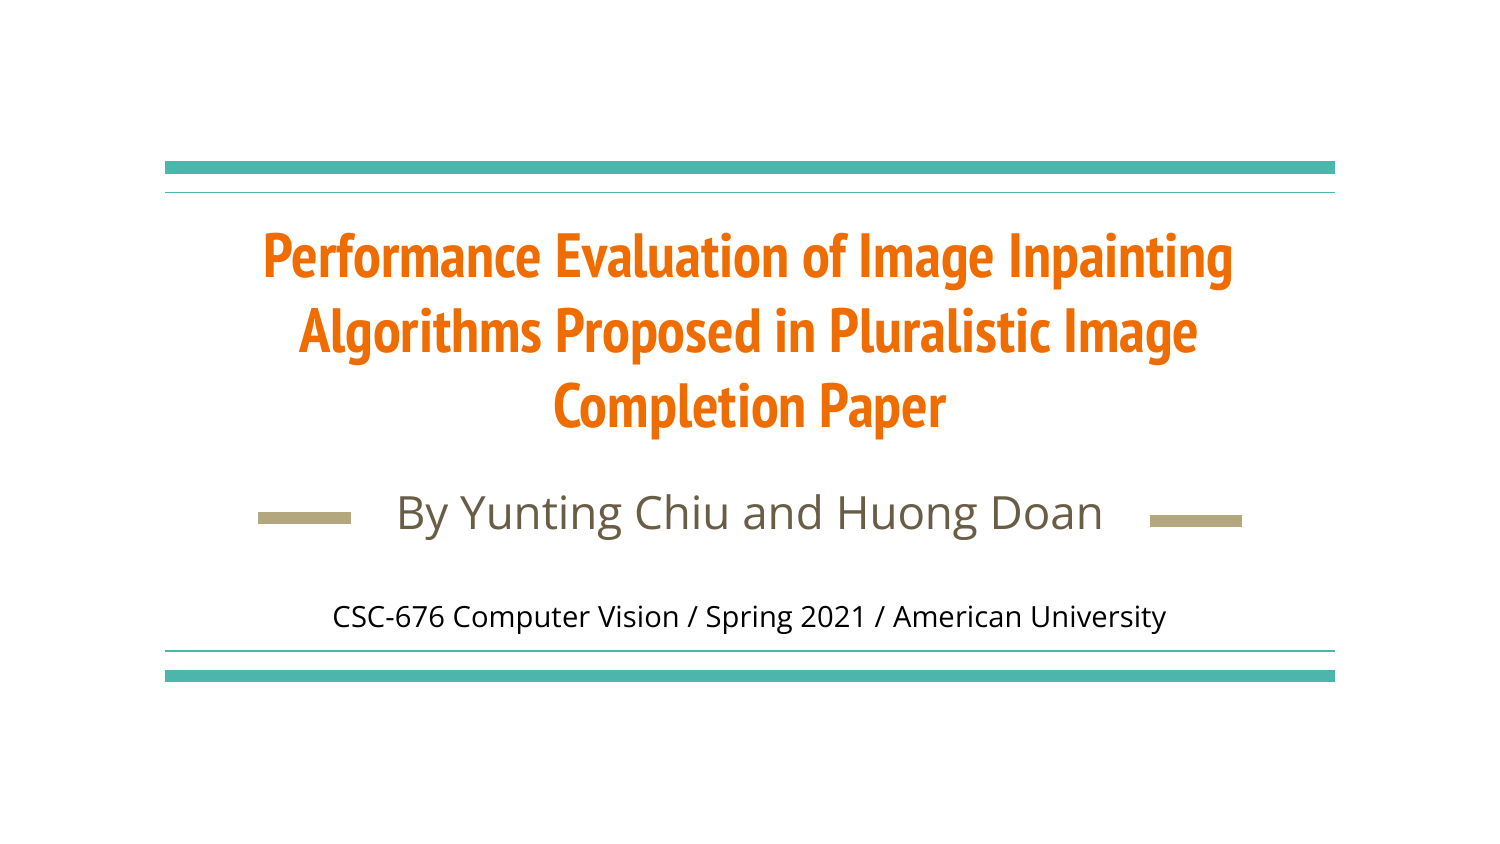

# Performance Evaluation of Image Inpainting Algorithms Proposed in Pluralistic Image Completion Paper
By Yunting Chiu and Huong Doan
CSC-676 Computer Vision / Spring 2021 / American University